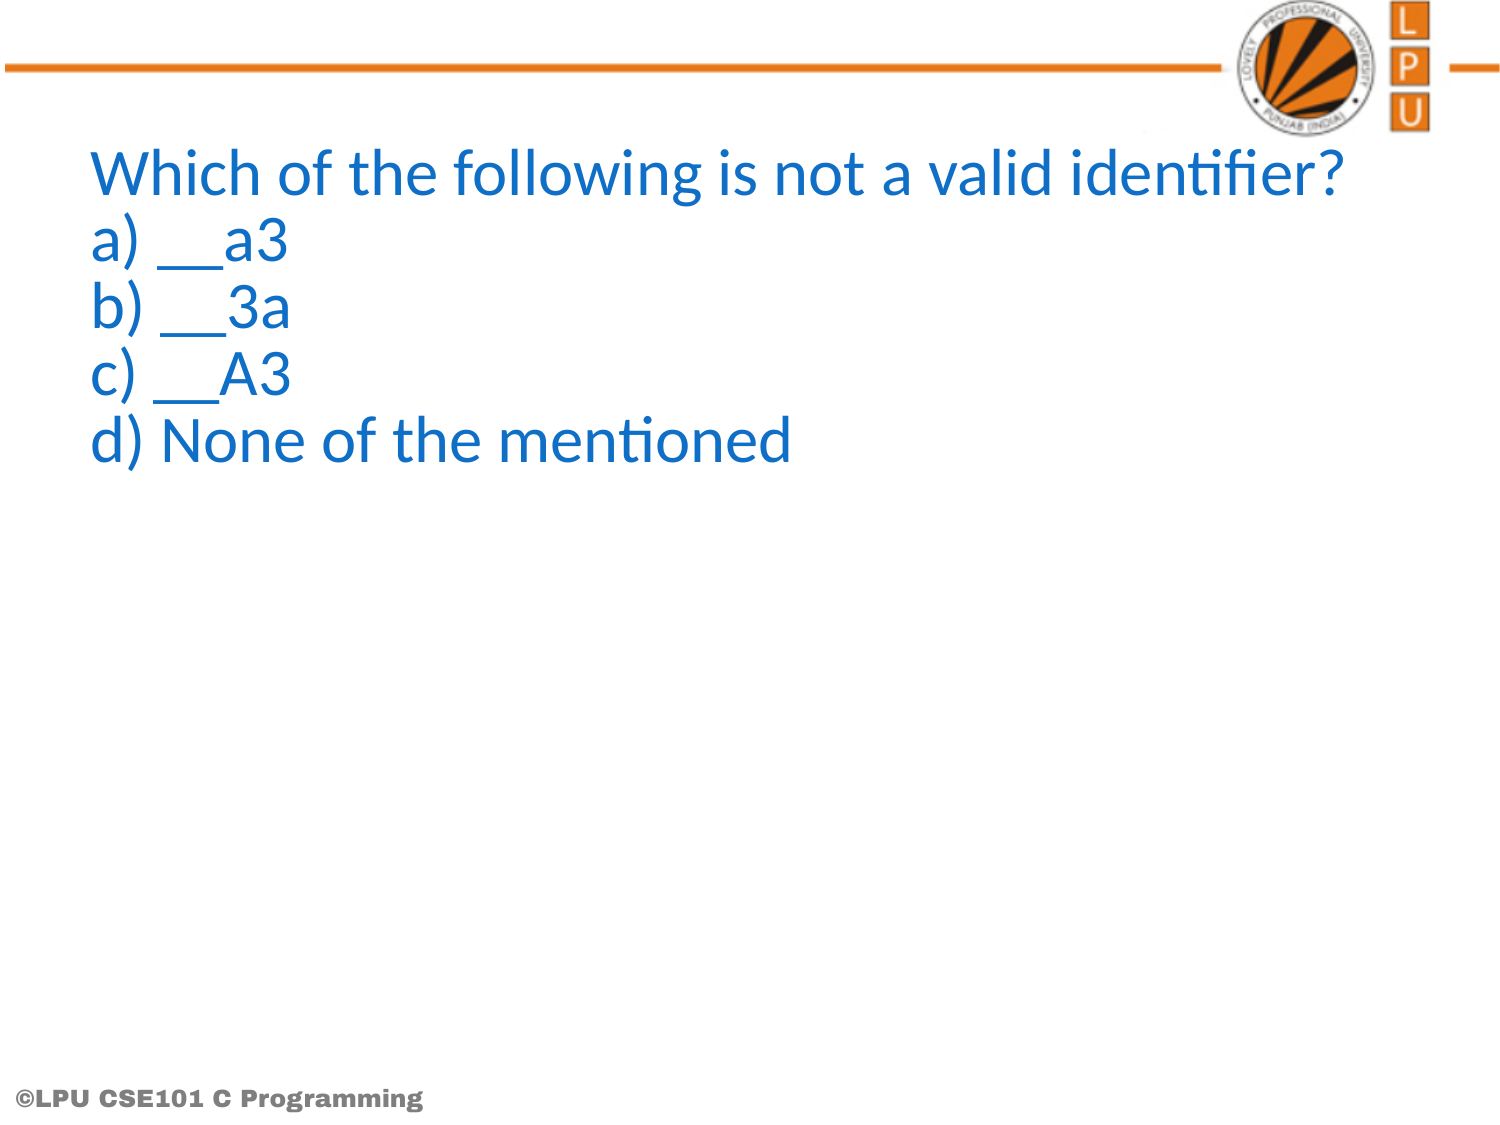

Which of the following is not a valid identifier?
a) __a3
b) __3a
c) __A3
d) None of the mentioned